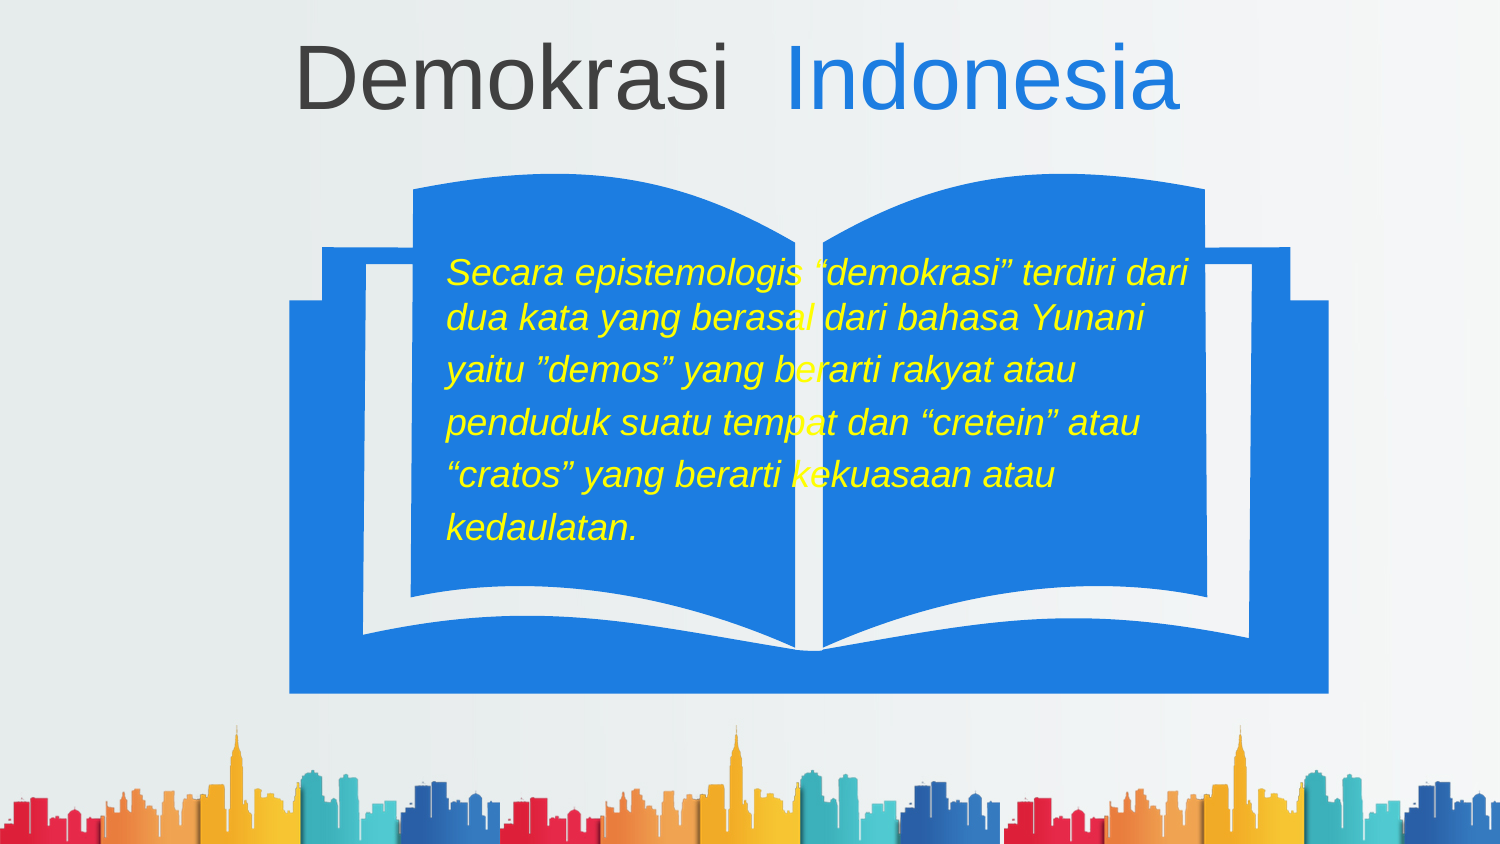

# Demokrasi  Indonesia

Secara epistemologis “demokrasi” terdiri dari dua kata yang berasal dari bahasa Yunani
yaitu ”demos” yang berarti rakyat atau
penduduk suatu tempat dan “cretein” atau
“cratos” yang berarti kekuasaan atau
kedaulatan.